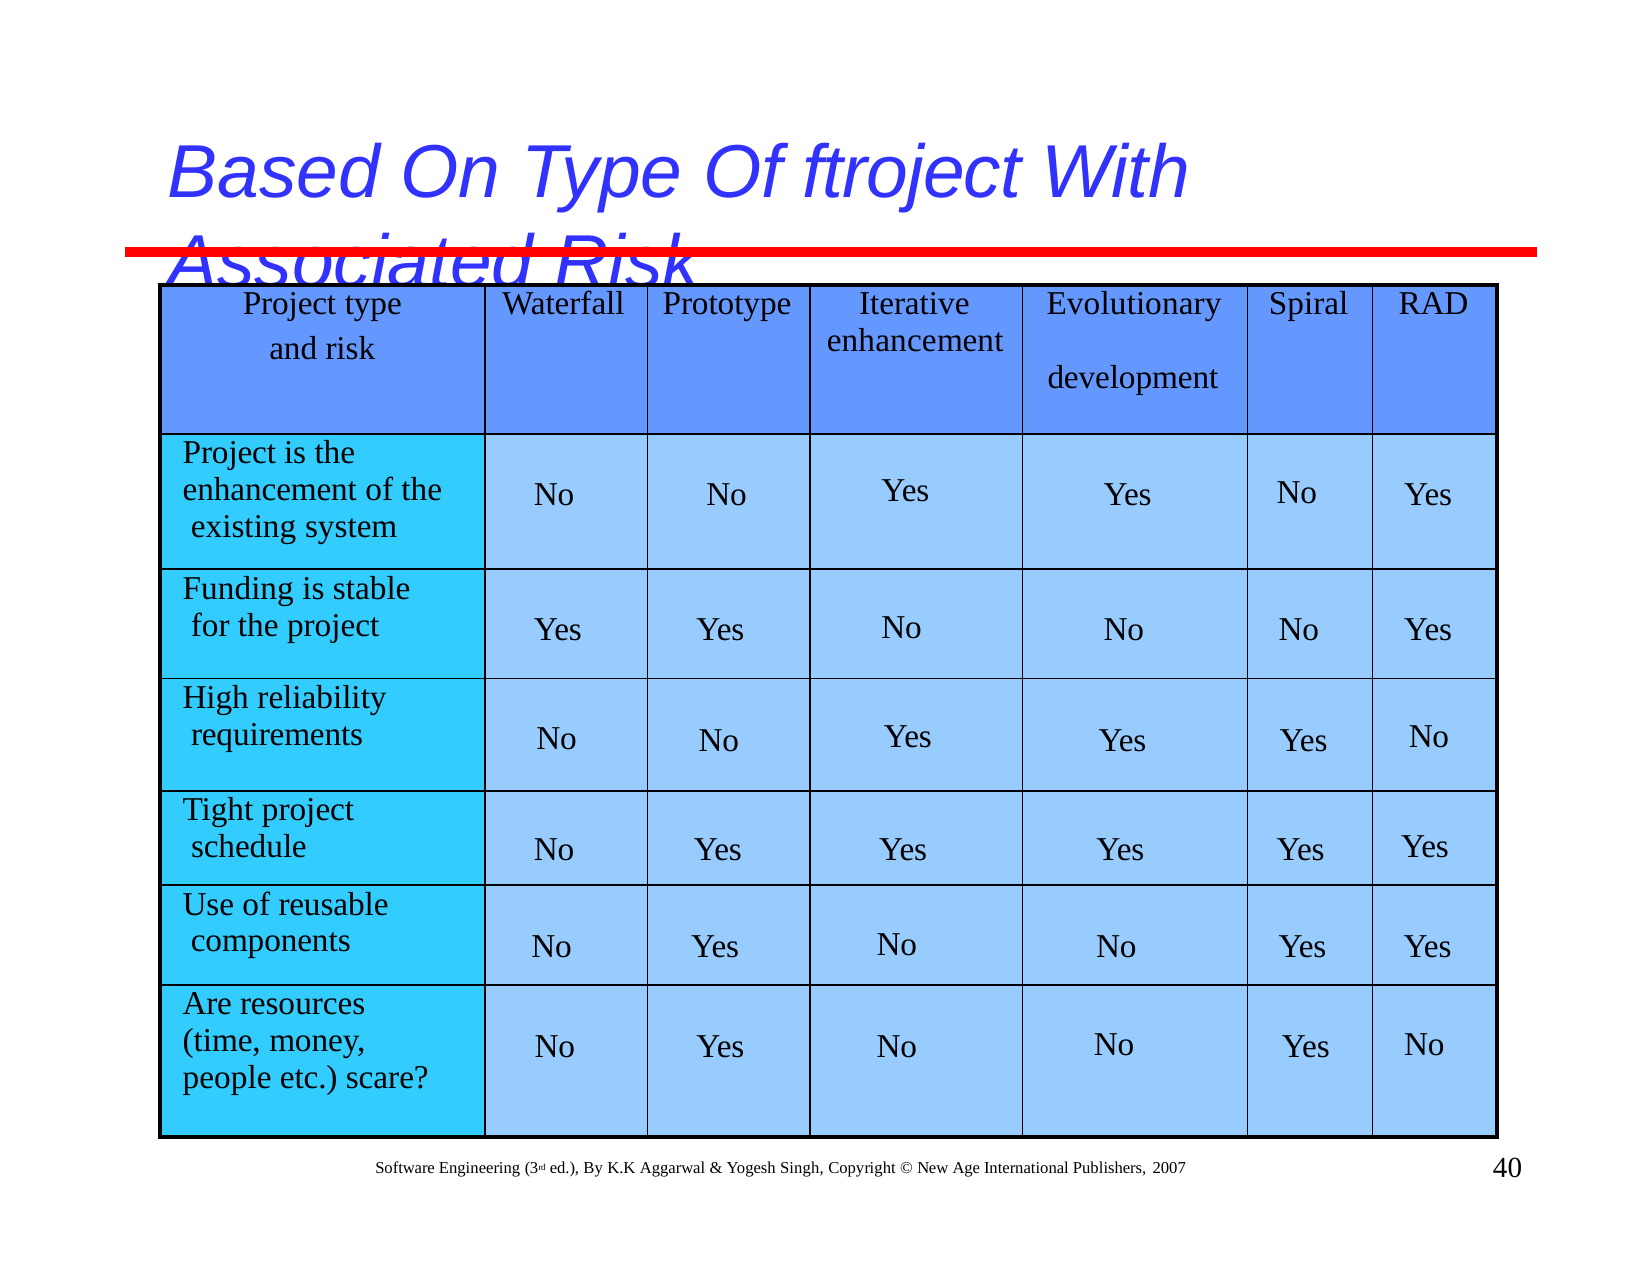

# Based On Type Of ftroject With Associated Risk

| Project type and risk | Waterfall | Prototype | Iterative enhancement | Evolutionary development | Spiral | RAD |
| --- | --- | --- | --- | --- | --- | --- |
| Project is the enhancement of the existing system | No | No | Yes | Yes | No | Yes |
| Funding is stable for the project | Yes | Yes | No | No | No | Yes |
| High reliability requirements | No | No | Yes | Yes | Yes | No |
| Tight project schedule | No | Yes | Yes | Yes | Yes | Yes |
| Use of reusable components | No | Yes | No | No | Yes | Yes |
| Are resources (time, money, people etc.) scare? | No | Yes | No | No | Yes | No |
40
Software Engineering (3rd  ed.), By K.K Aggarwal & Yogesh Singh, Copyright © New Age International Publishers, 2007